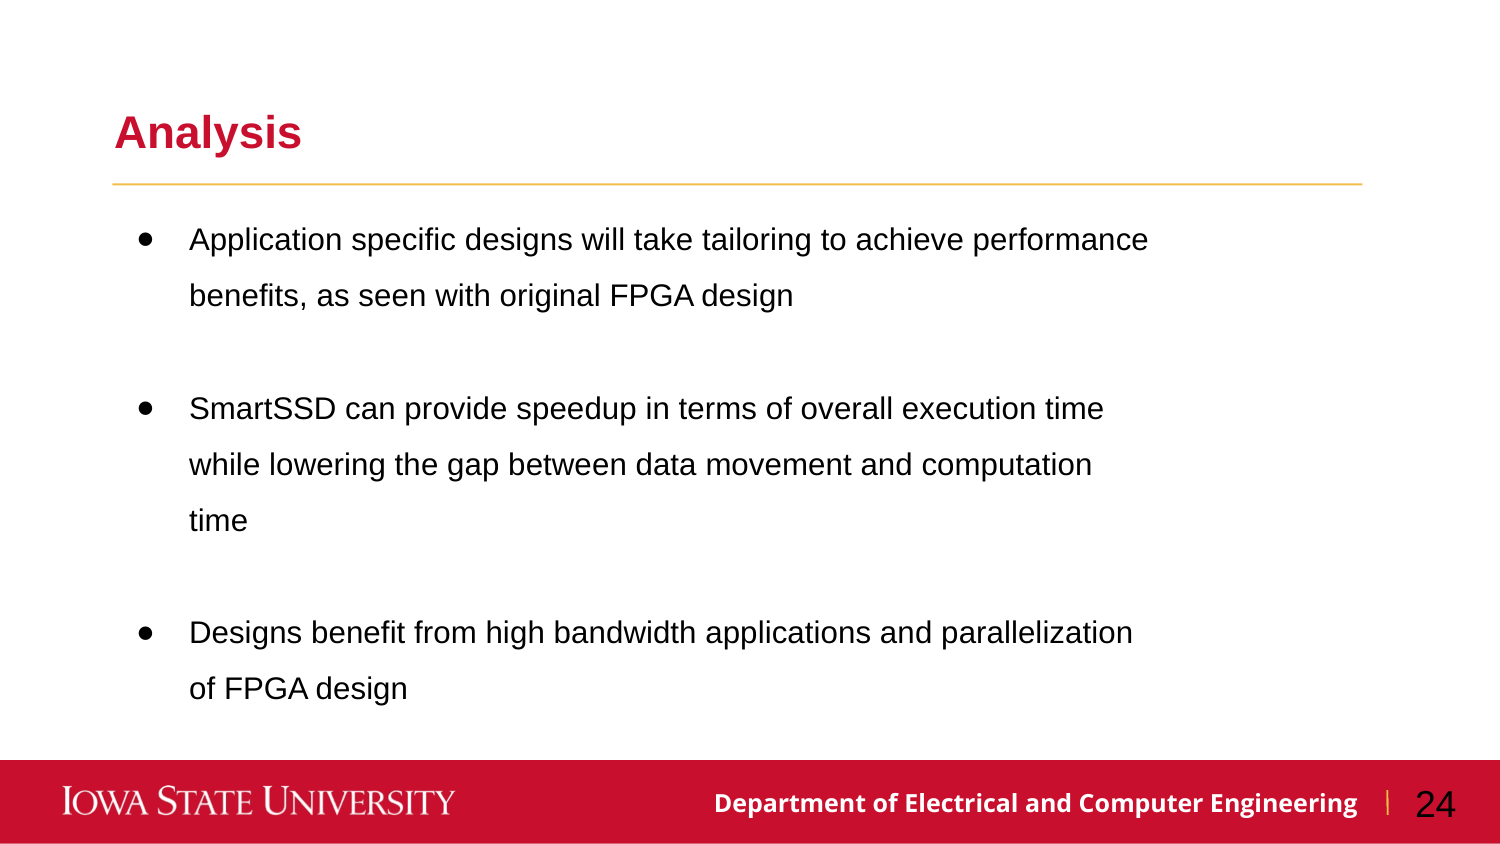

Analysis

Application specific designs will take tailoring to achieve performance benefits, as seen with original FPGA design

SmartSSD can provide speedup in terms of overall execution time while lowering the gap between data movement and computation time

Designs benefit from high bandwidth applications and parallelization of FPGA design